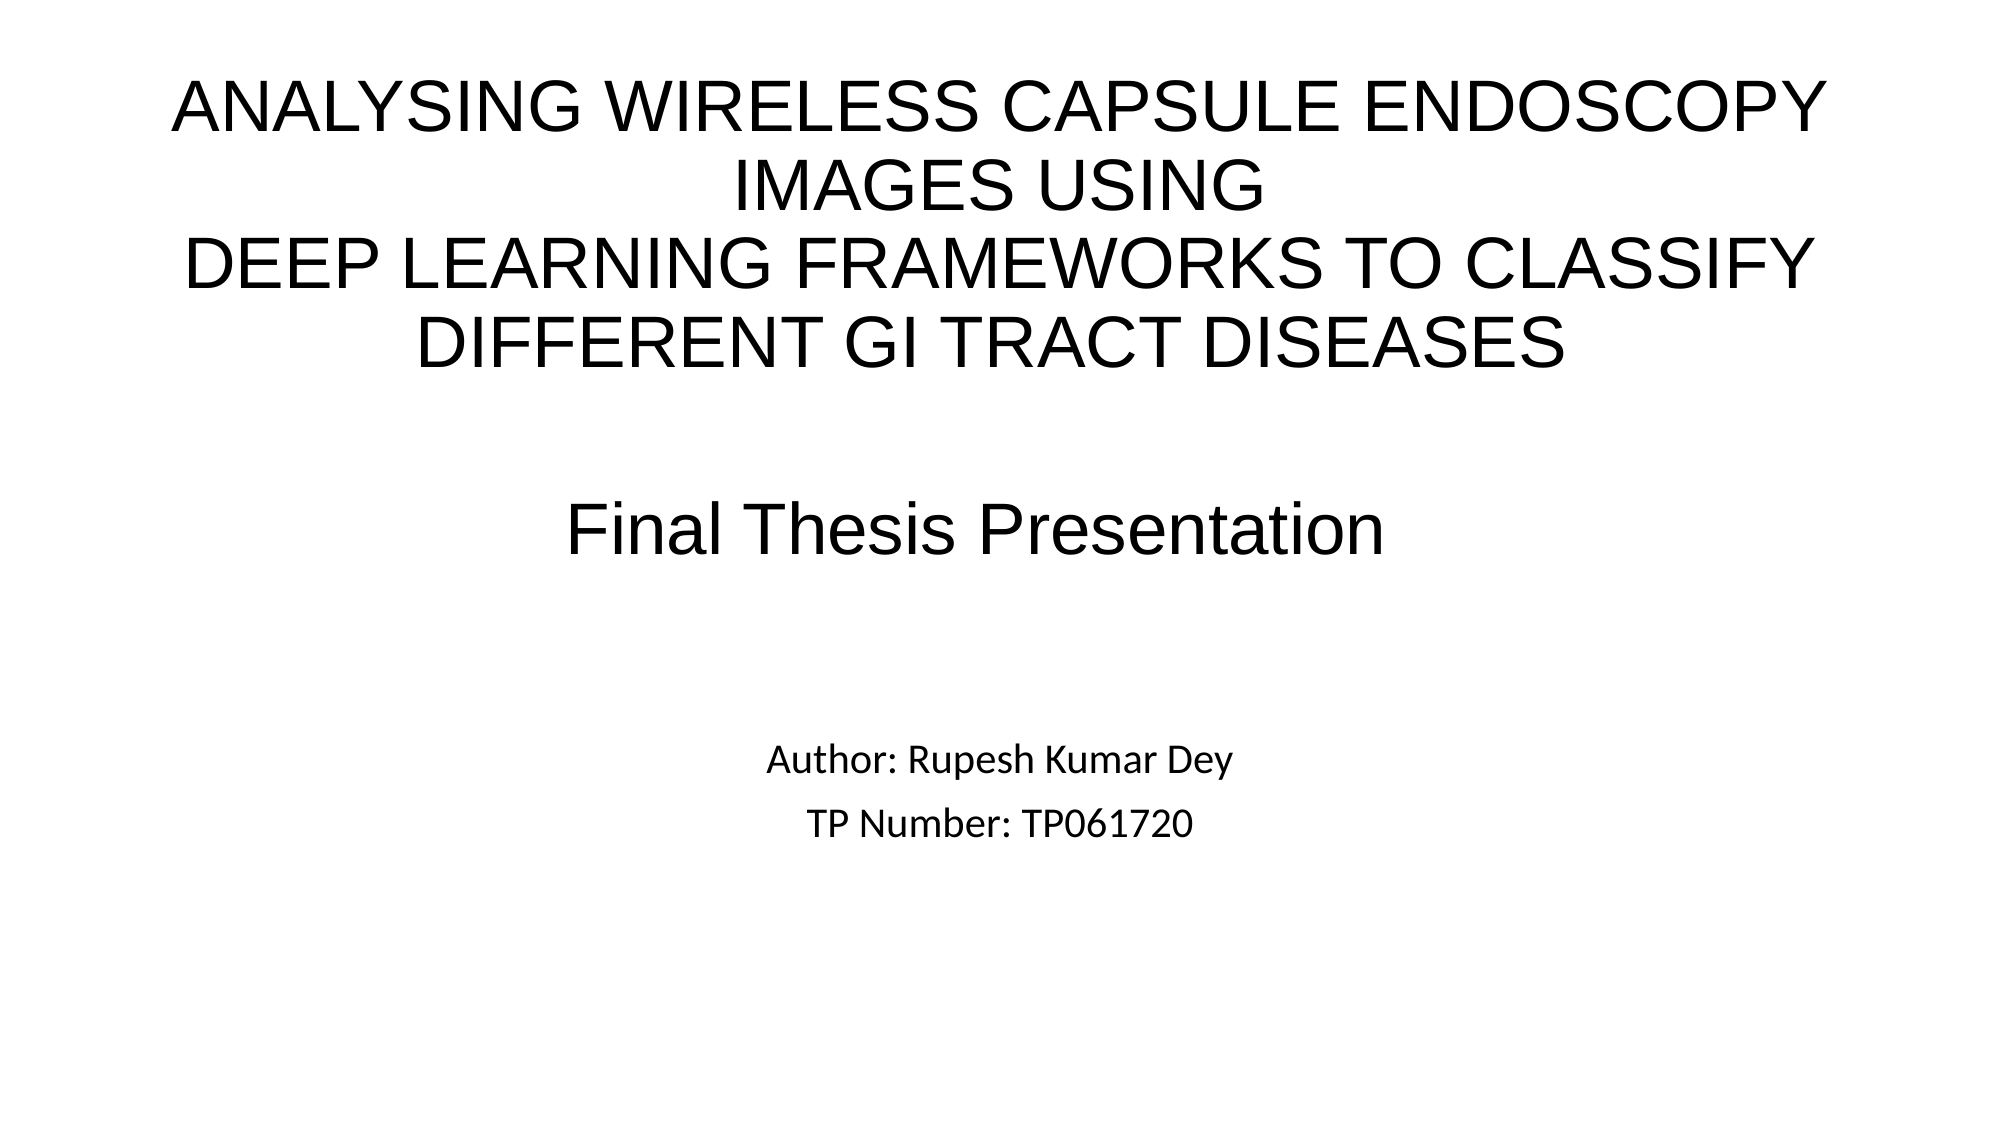

# ANALYSING WIRELESS CAPSULE ENDOSCOPY IMAGES USING DEEP LEARNING FRAMEWORKS TO CLASSIFY DIFFERENT GI TRACT DISEASES
Final Thesis Presentation
Author: Rupesh Kumar Dey
TP Number: TP061720